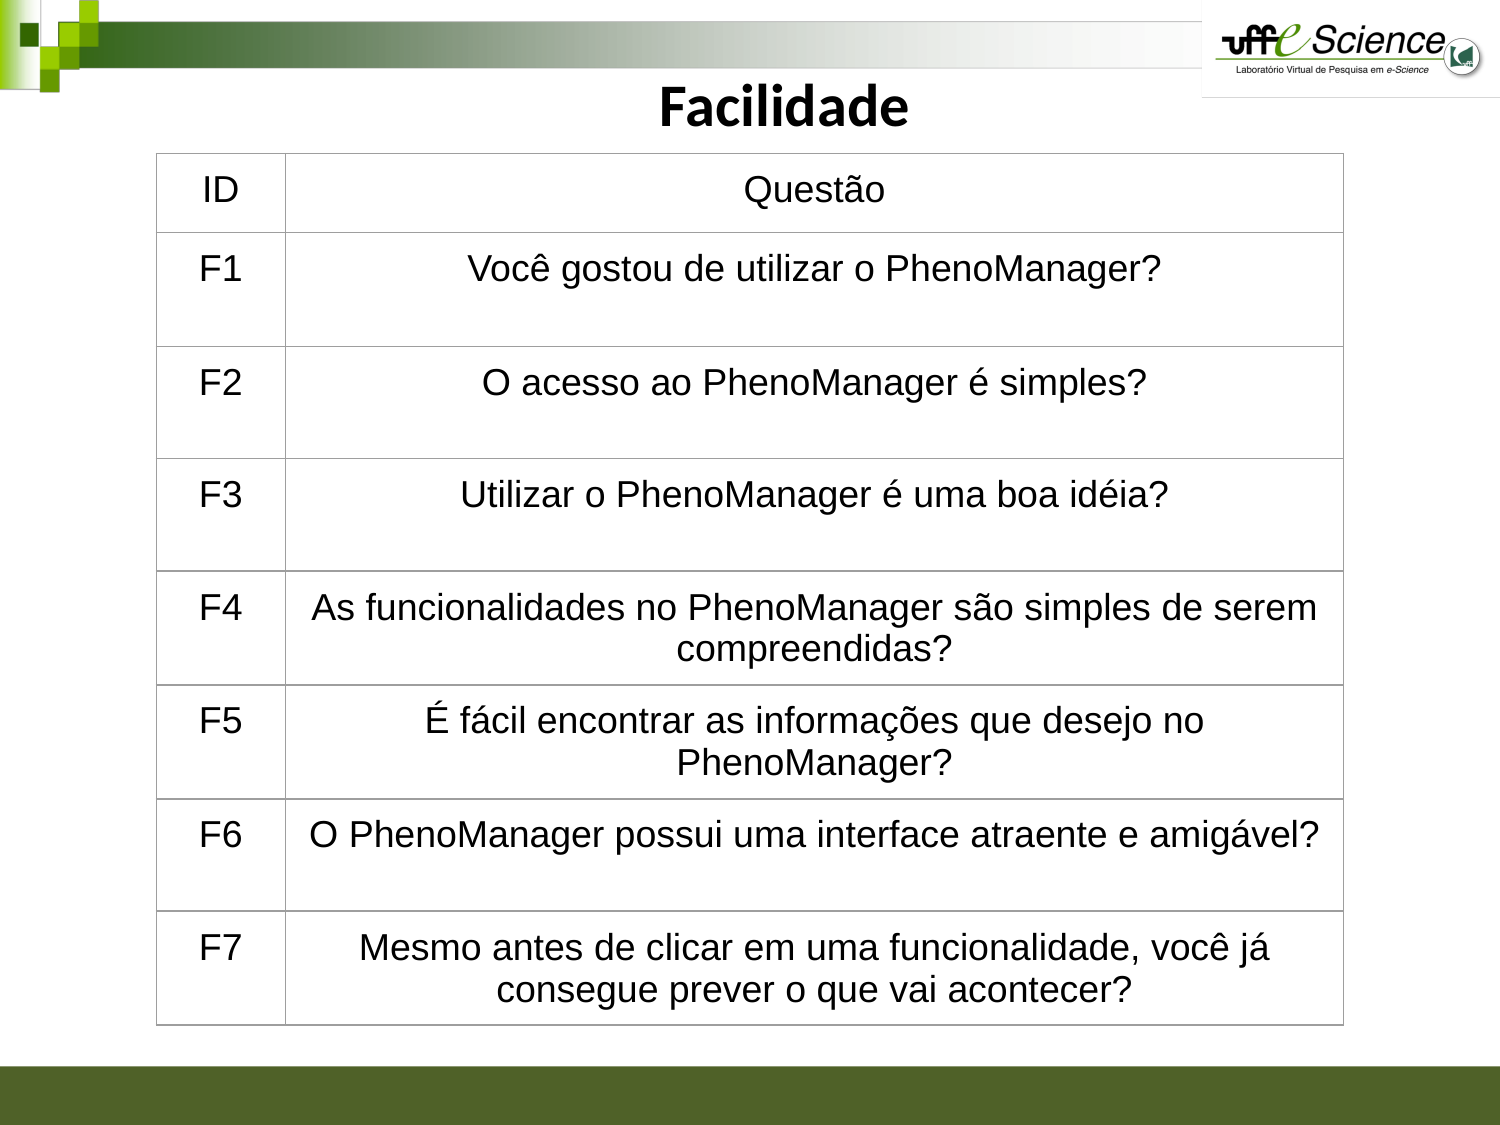

# Facilidade
| ID | Questão |
| --- | --- |
| F1 | Você gostou de utilizar o PhenoManager? |
| F2 | O acesso ao PhenoManager é simples? |
| F3 | Utilizar o PhenoManager é uma boa idéia? |
| F4 | As funcionalidades no PhenoManager são simples de serem compreendidas? |
| F5 | É fácil encontrar as informações que desejo no PhenoManager? |
| F6 | O PhenoManager possui uma interface atraente e amigável? |
| F7 | Mesmo antes de clicar em uma funcionalidade, você já consegue prever o que vai acontecer? |